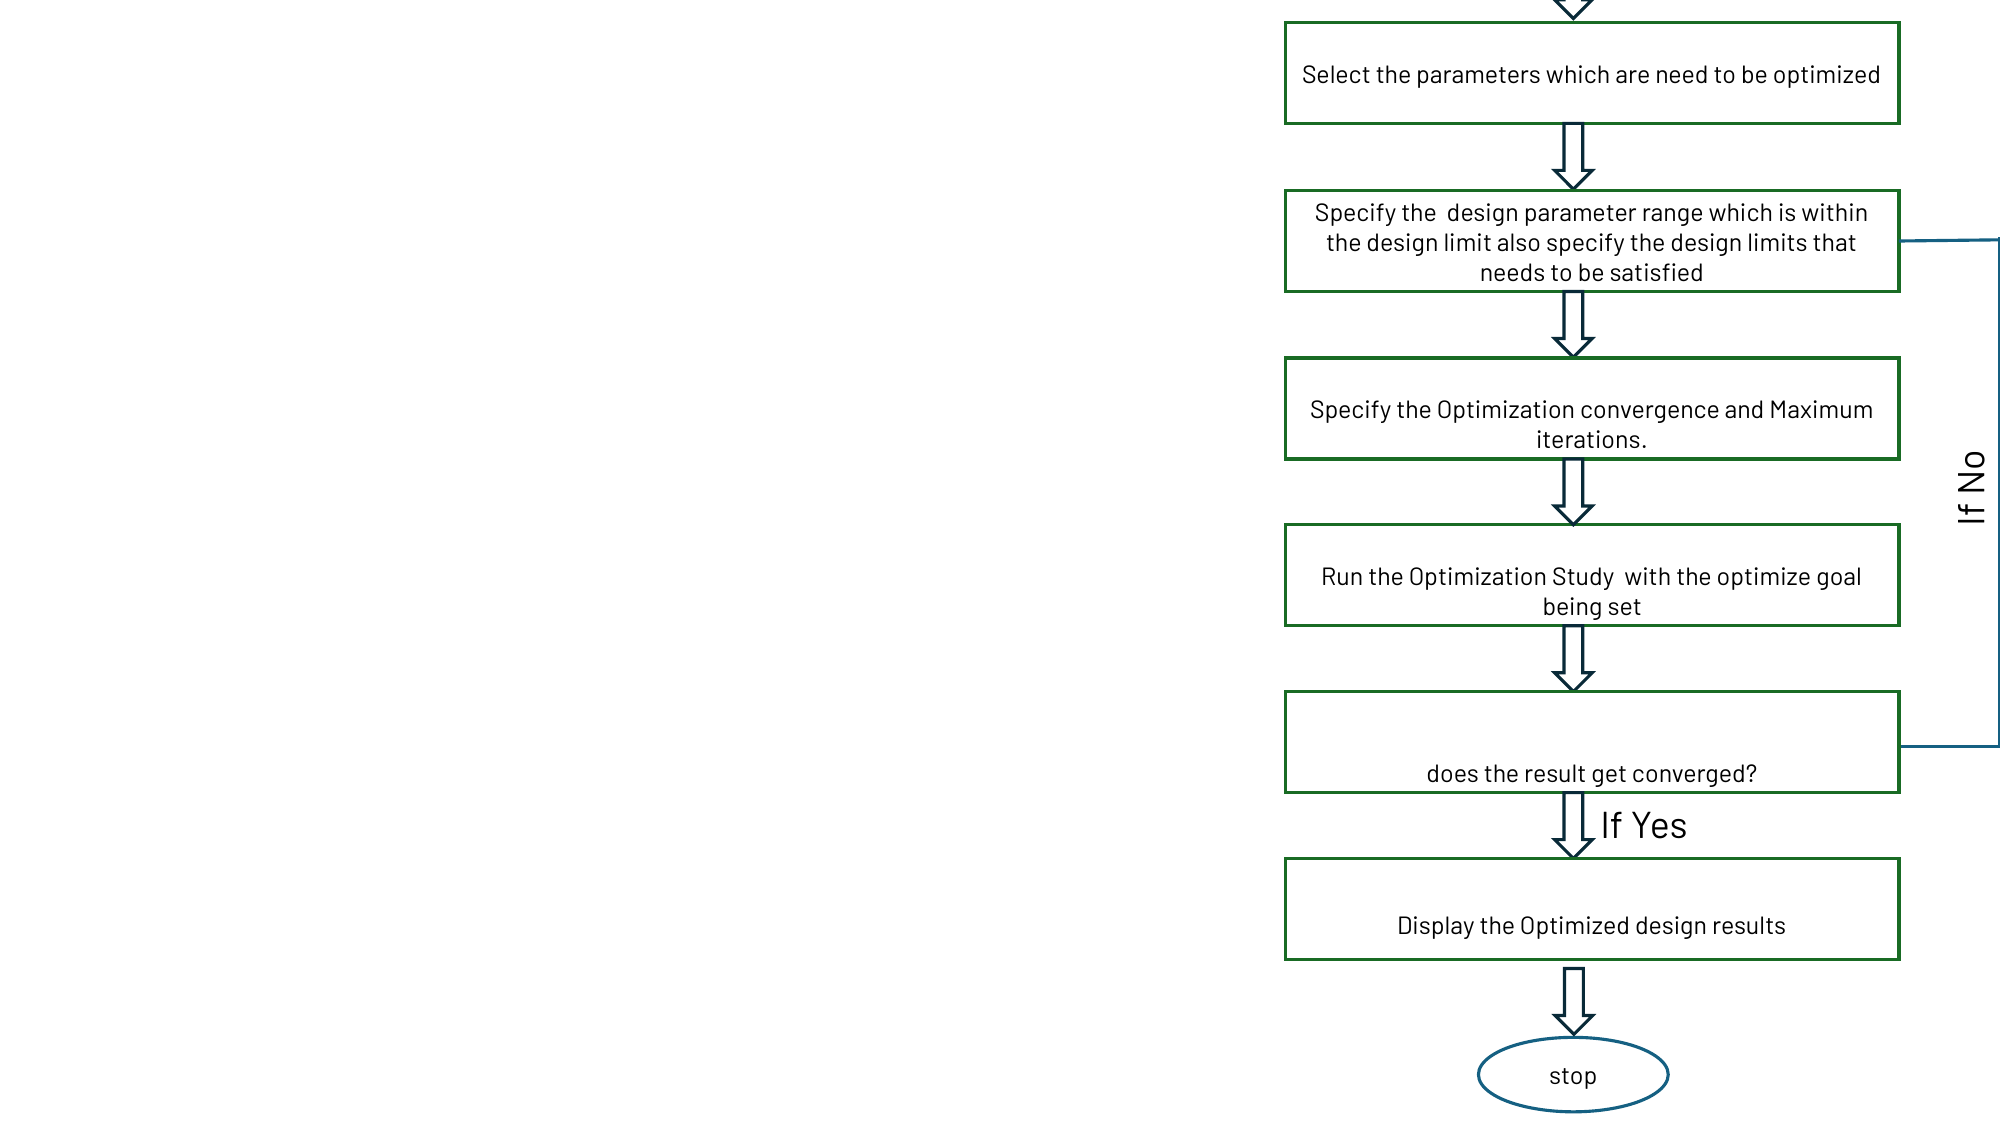

Start

Design of CAD Model in Creo Parametric

Perform an modal analysis in Creo Simulate and obtain the initial Modal frequencies of the model

Then Run the Sensitivity Analysis to  evaluate which design parameters influence the Model’s Modal frequency

Perform the Design Optimization Analysis in Creo Simulate

Select the parameters which are need to be optimized

Specify the  design parameter range which is within the design limit also specify the design limits that needs to be satisfied

Specify the Optimization convergence and Maximum iterations.
If No

Run the Optimization Study  with the optimize goal being set

does the result get converged?

If Yes

Display the Optimized design results

stop